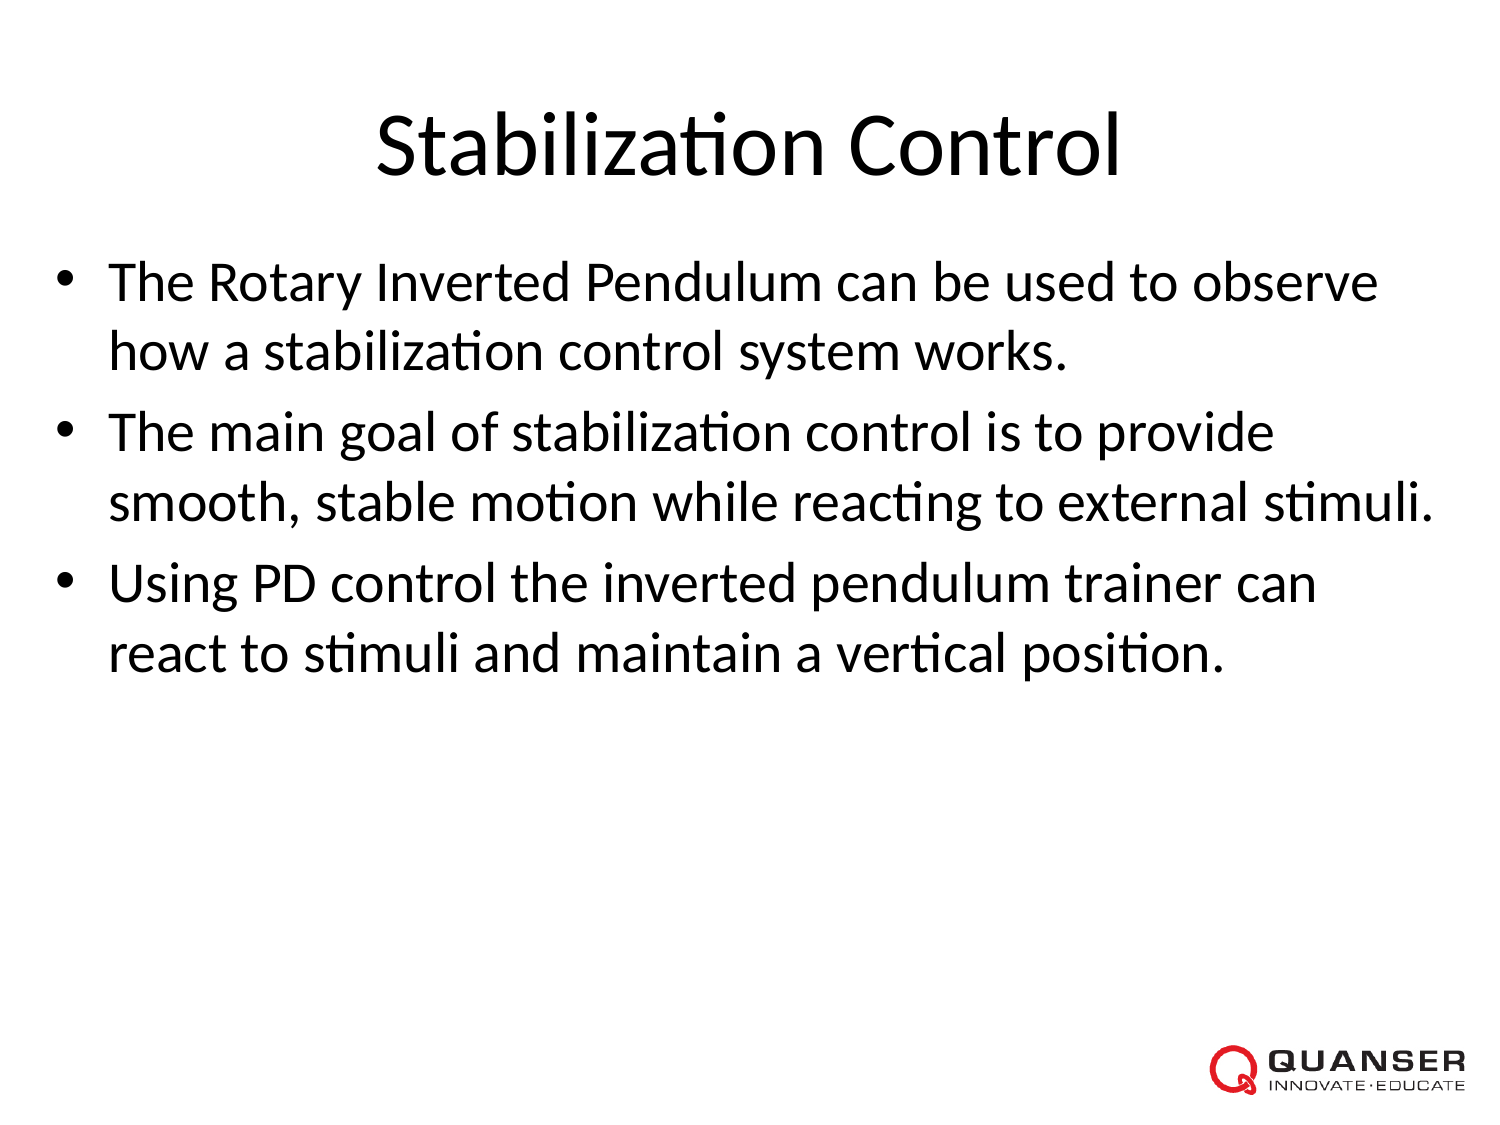

# Stabilization Control
The Rotary Inverted Pendulum can be used to observe how a stabilization control system works.
The main goal of stabilization control is to provide smooth, stable motion while reacting to external stimuli.
Using PD control the inverted pendulum trainer can react to stimuli and maintain a vertical position.